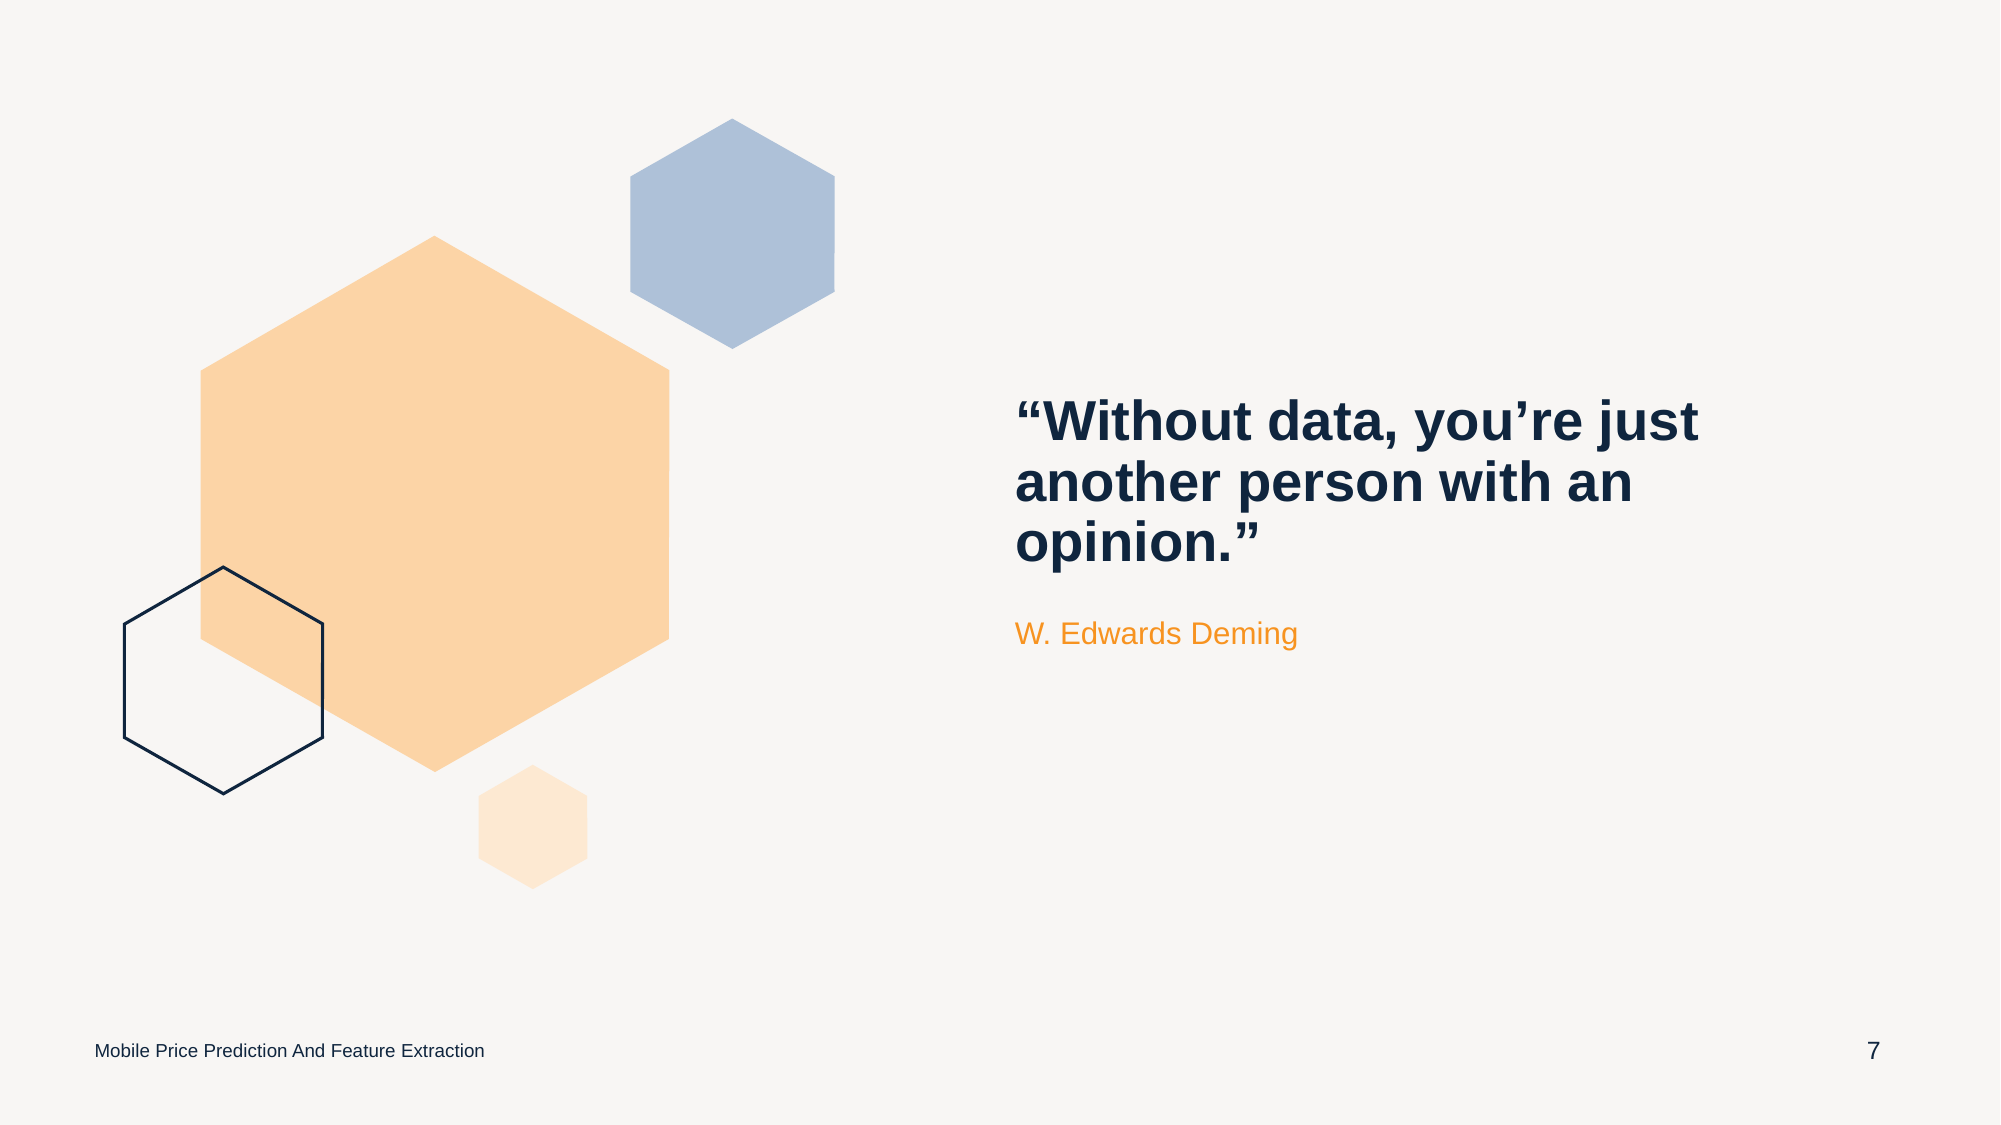

# “Without data, you’re just another person with an opinion.”
W. Edwards Deming

Mobile Price Prediction And Feature Extraction
7